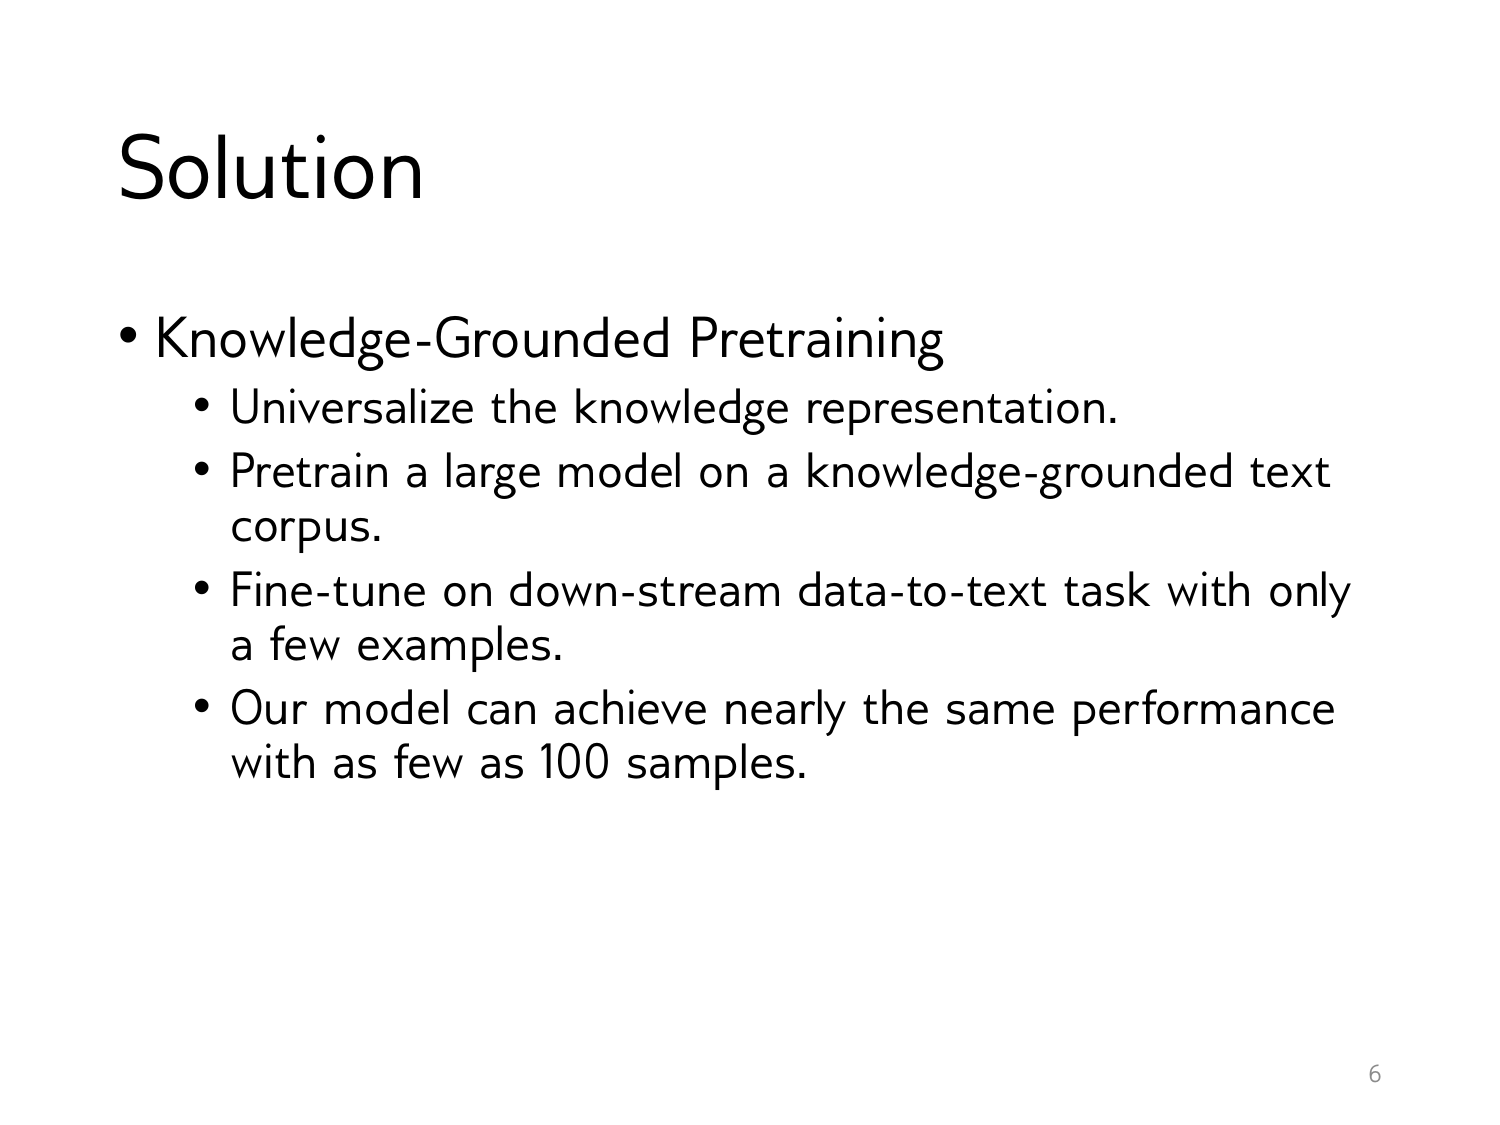

# Solution
Knowledge-Grounded Pretraining
Universalize the knowledge representation.
Pretrain a large model on a knowledge-grounded text corpus.
Fine-tune on down-stream data-to-text task with only a few examples.
Our model can achieve nearly the same performance with as few as 100 samples.

6